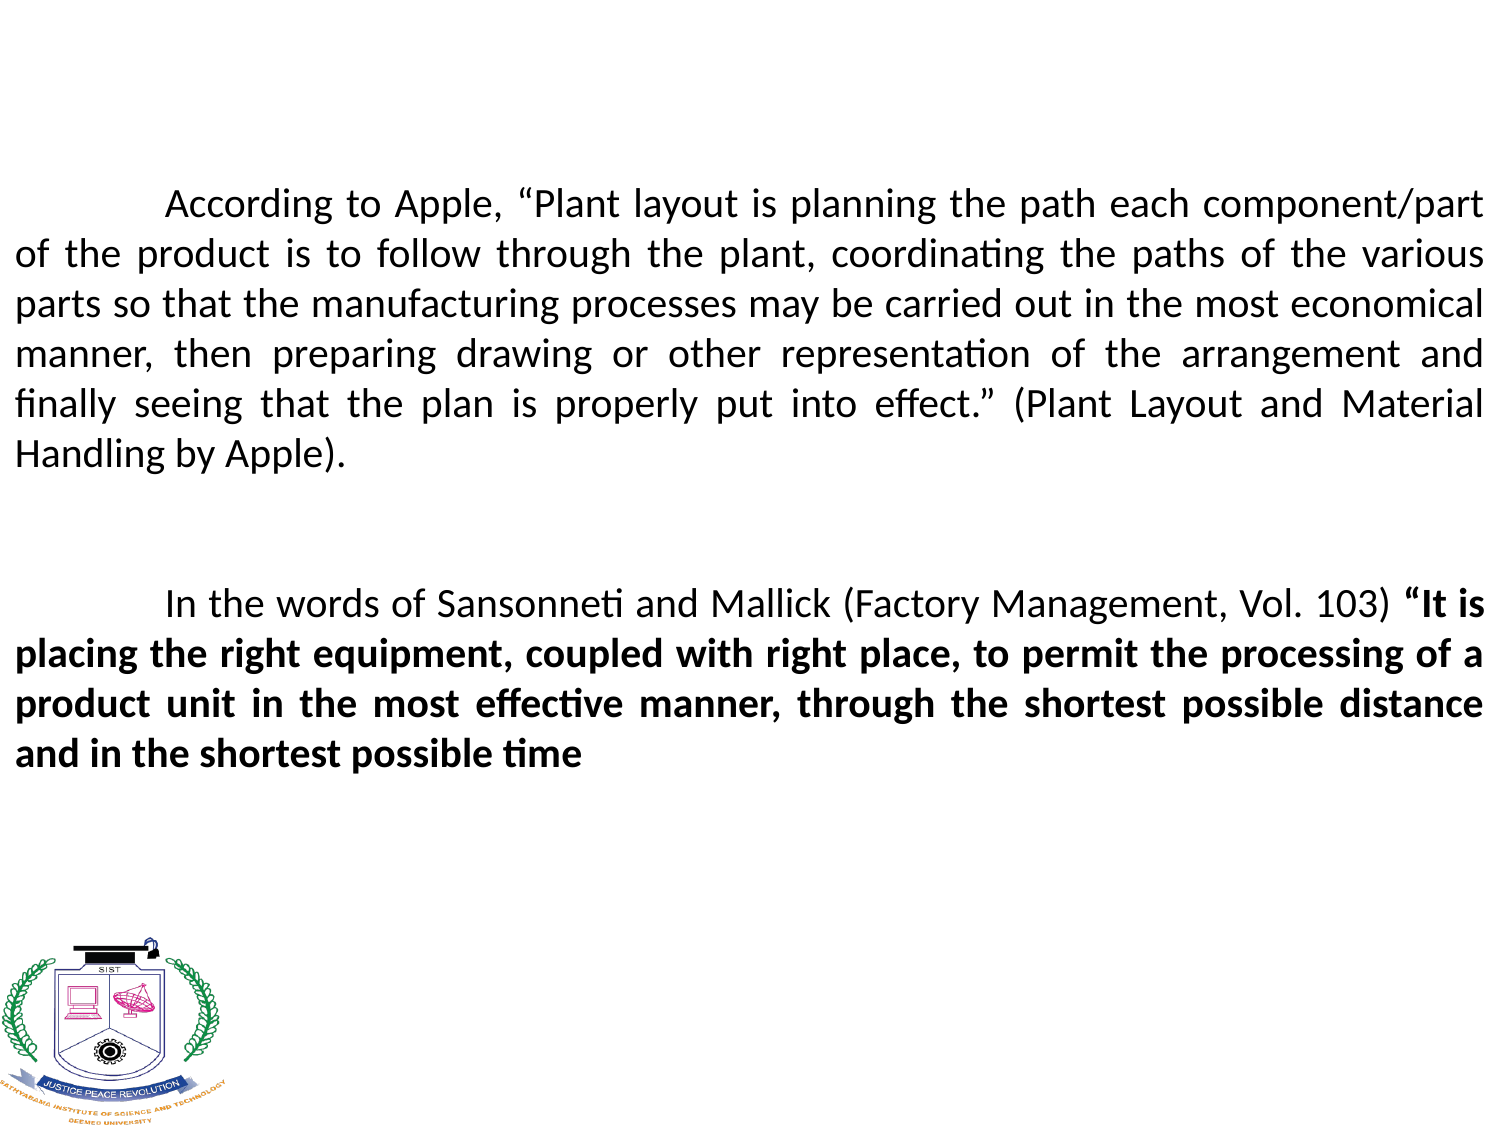

According to Apple, “Plant layout is planning the path each component/part of the product is to follow through the plant, coordinating the paths of the various parts so that the manufacturing processes may be carried out in the most economical manner, then preparing drawing or other representation of the arrangement and finally seeing that the plan is properly put into effect.” (Plant Layout and Material Handling by Apple).

	In the words of Sansonneti and Mallick (Factory Management, Vol. 103) “It is placing the right equipment, coupled with right place, to permit the processing of a product unit in the most effective manner, through the shortest possible distance and in the shortest possible time